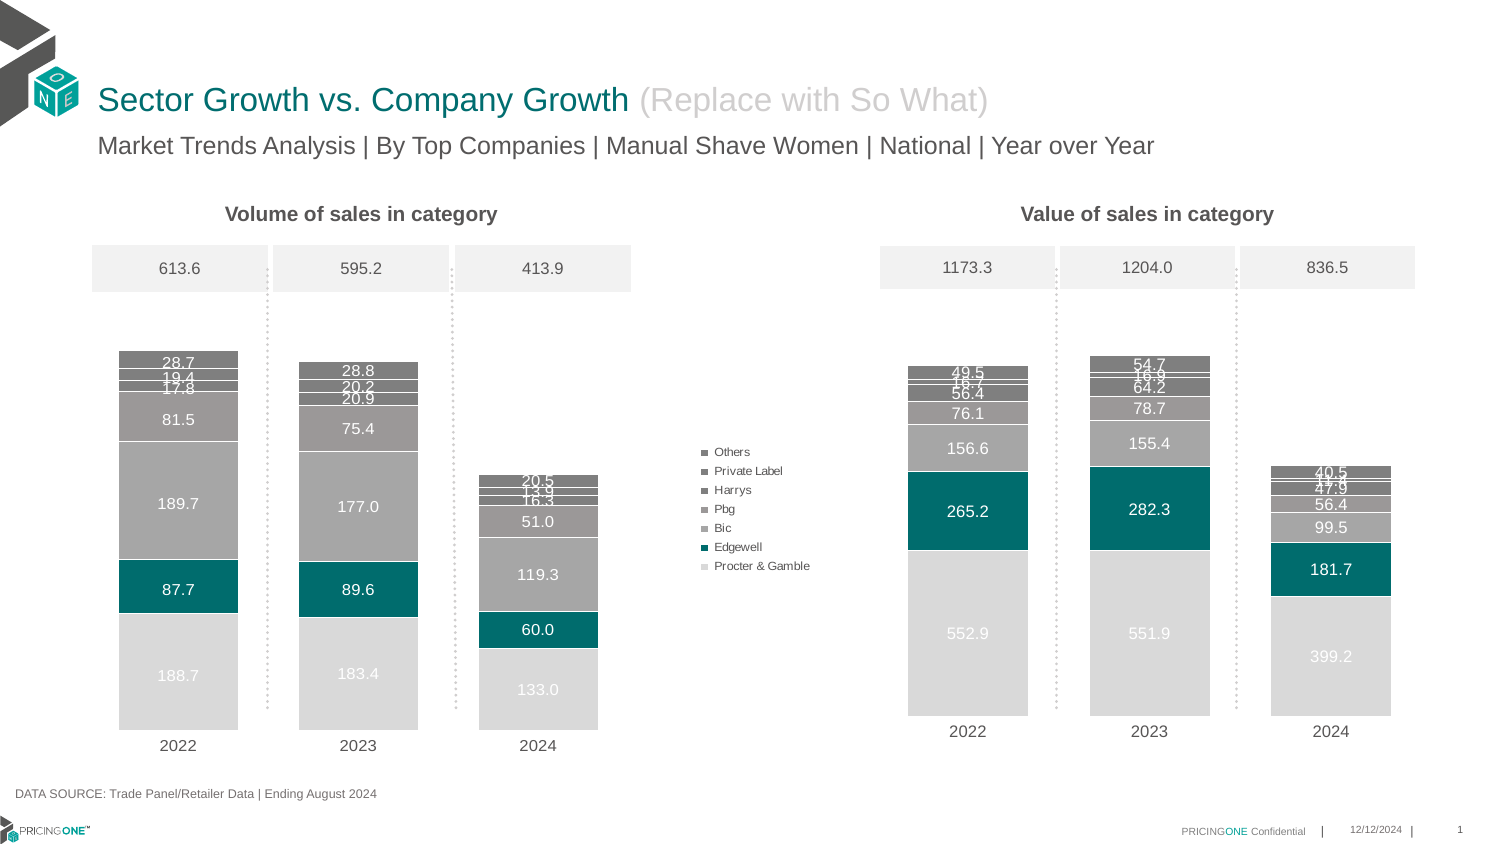

# Sector Growth vs. Company Growth (Replace with So What)
Market Trends Analysis | By Top Companies | Manual Shave Women | National | Year over Year
| Value of sales in category |  |  |
| --- | --- | --- |
| 1173.3 | 1204.0 | 836.5 |
| Volume of sales in category |  |  |
| --- | --- | --- |
| 613.6 | 595.2 | 413.9 |

### Chart

| Category | Procter & Gamble | Edgewell | Bic | Pbg | Harrys | Private Label | Others |
|---|---|---|---|---|---|---|---|
| 2022 | 552.878883 | 265.191179 | 156.580805 | 76.119314 | 56.373794 | 16.719624 | 49.484662 |
| 2023 | 551.943535 | 282.253666 | 155.36997 | 78.707196 | 64.174816 | 16.875974 | 54.708638 |
| 2024 | 399.188911 | 181.661899 | 99.510878 | 56.377267 | 47.875807 | 11.433676 | 40.465174 |

### Chart

| Category | Procter & Gamble | Edgewell | Bic | Pbg | Harrys | Private Label | Others |
|---|---|---|---|---|---|---|---|
| 2022 | 188.685242 | 87.705588 | 189.741658 | 81.545754 | 17.824914 | 19.402812 | 28.681454 |
| 2023 | 183.43126 | 89.57246 | 176.968282 | 75.417186 | 20.886525 | 20.166091 | 28.769948 |
| 2024 | 132.974413 | 59.959465 | 119.326085 | 50.983955 | 16.251517 | 13.9024 | 20.536718 |
DATA SOURCE: Trade Panel/Retailer Data | Ending August 2024

12/12/2024
1